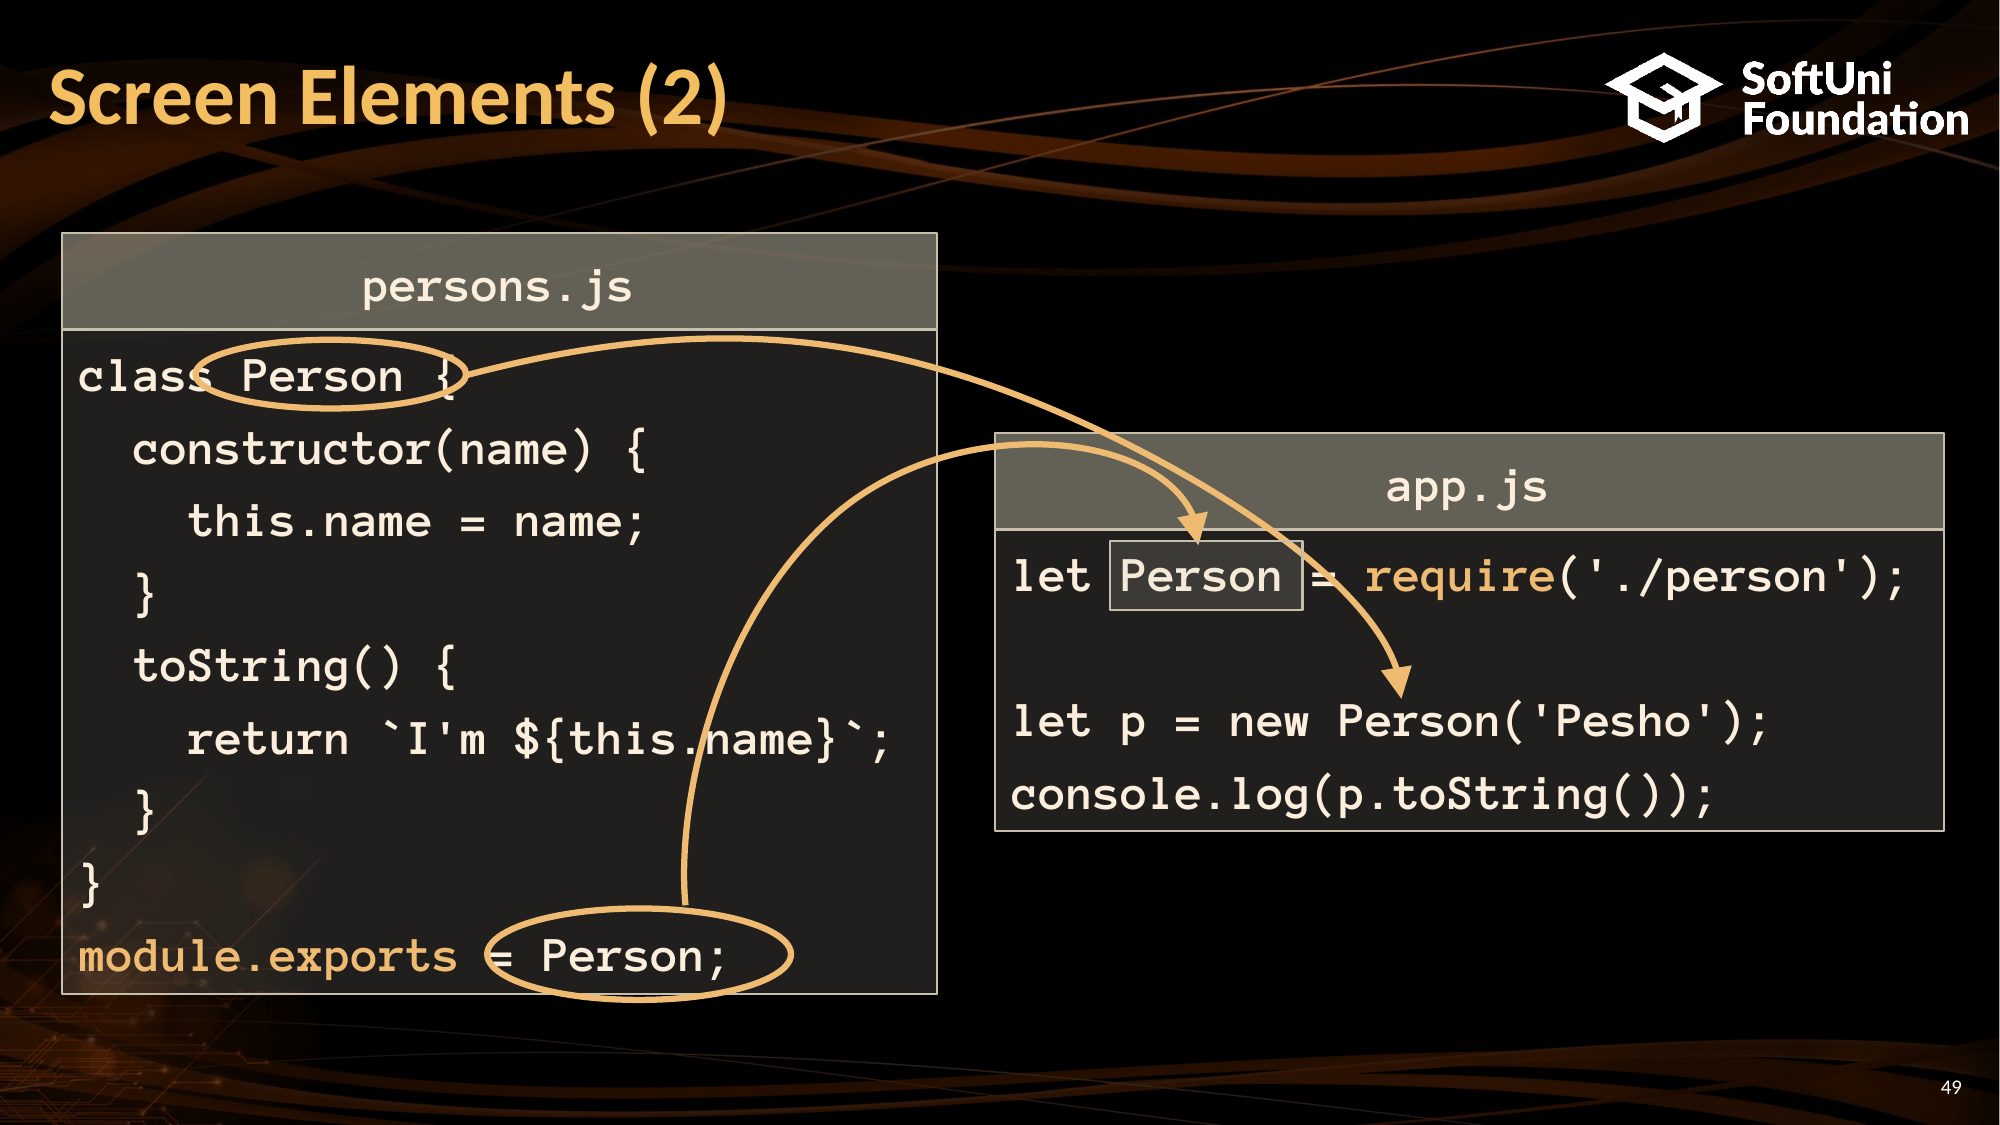

# Screen Elements (2)
persons.js
class Person {
  constructor(name) {
    this.name = name;
  }
  toString() {
    return `I'm ${this.name}`;
  }
}
module.exports = Person;

app.js

let Person = require('./person');

let p = new Person('Pesho');
console.log(p.toString());

49